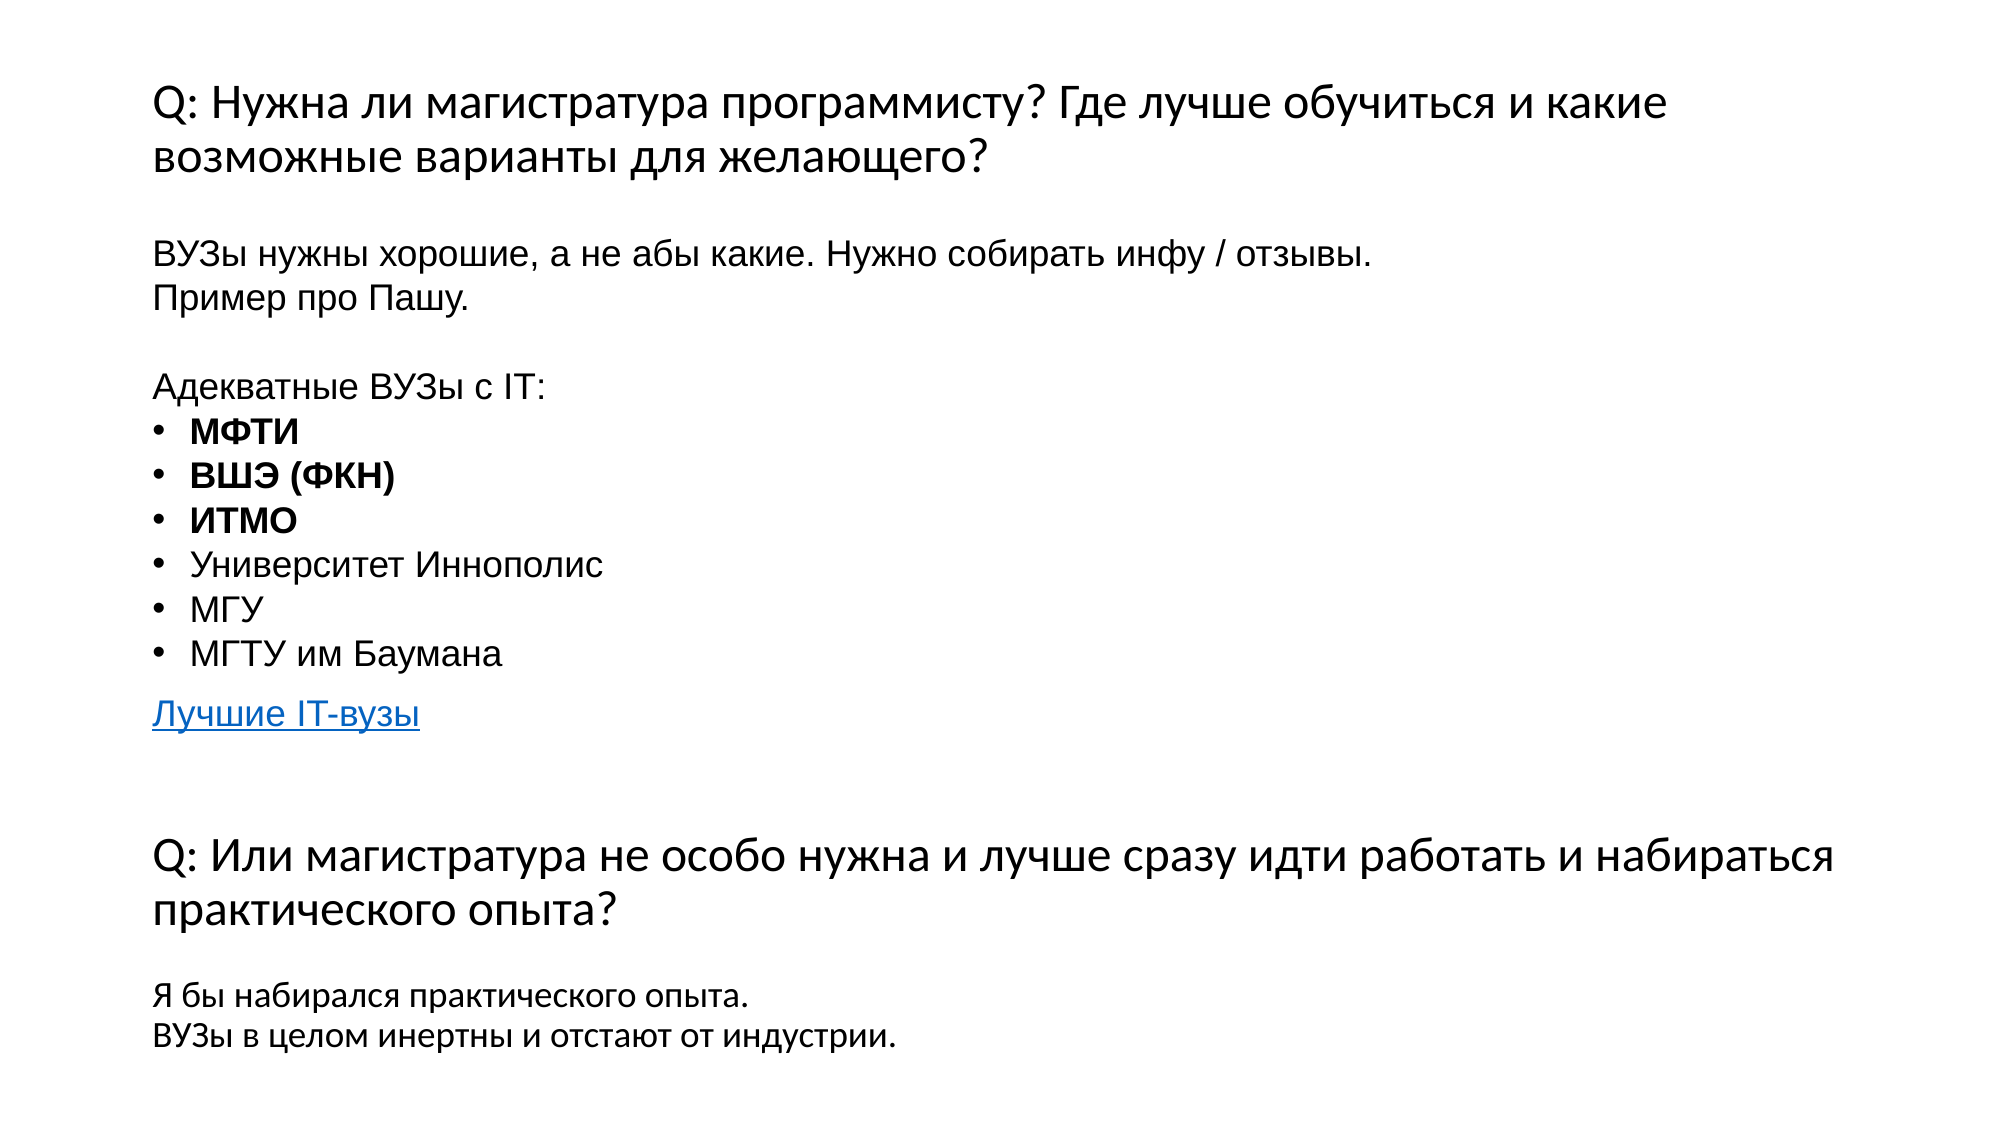

# Q: Нужна ли магистратура программисту? Где лучше обучиться и какие возможные варианты для желающего?
ВУЗы нужны хорошие, а не абы какие. Нужно собирать инфу / отзывы.
Пример про Пашу.

Адекватные ВУЗы с IT:
МФТИ
ВШЭ (ФКН)
ИТМО
Университет Иннополис
МГУ
МГТУ им Баумана
Лучшие IT-вузы

Q: Или магистратура не особо нужна и лучше сразу идти работать и набираться практического опыта?

Я бы набирался практического опыта.
ВУЗы в целом инертны и отстают от индустрии.